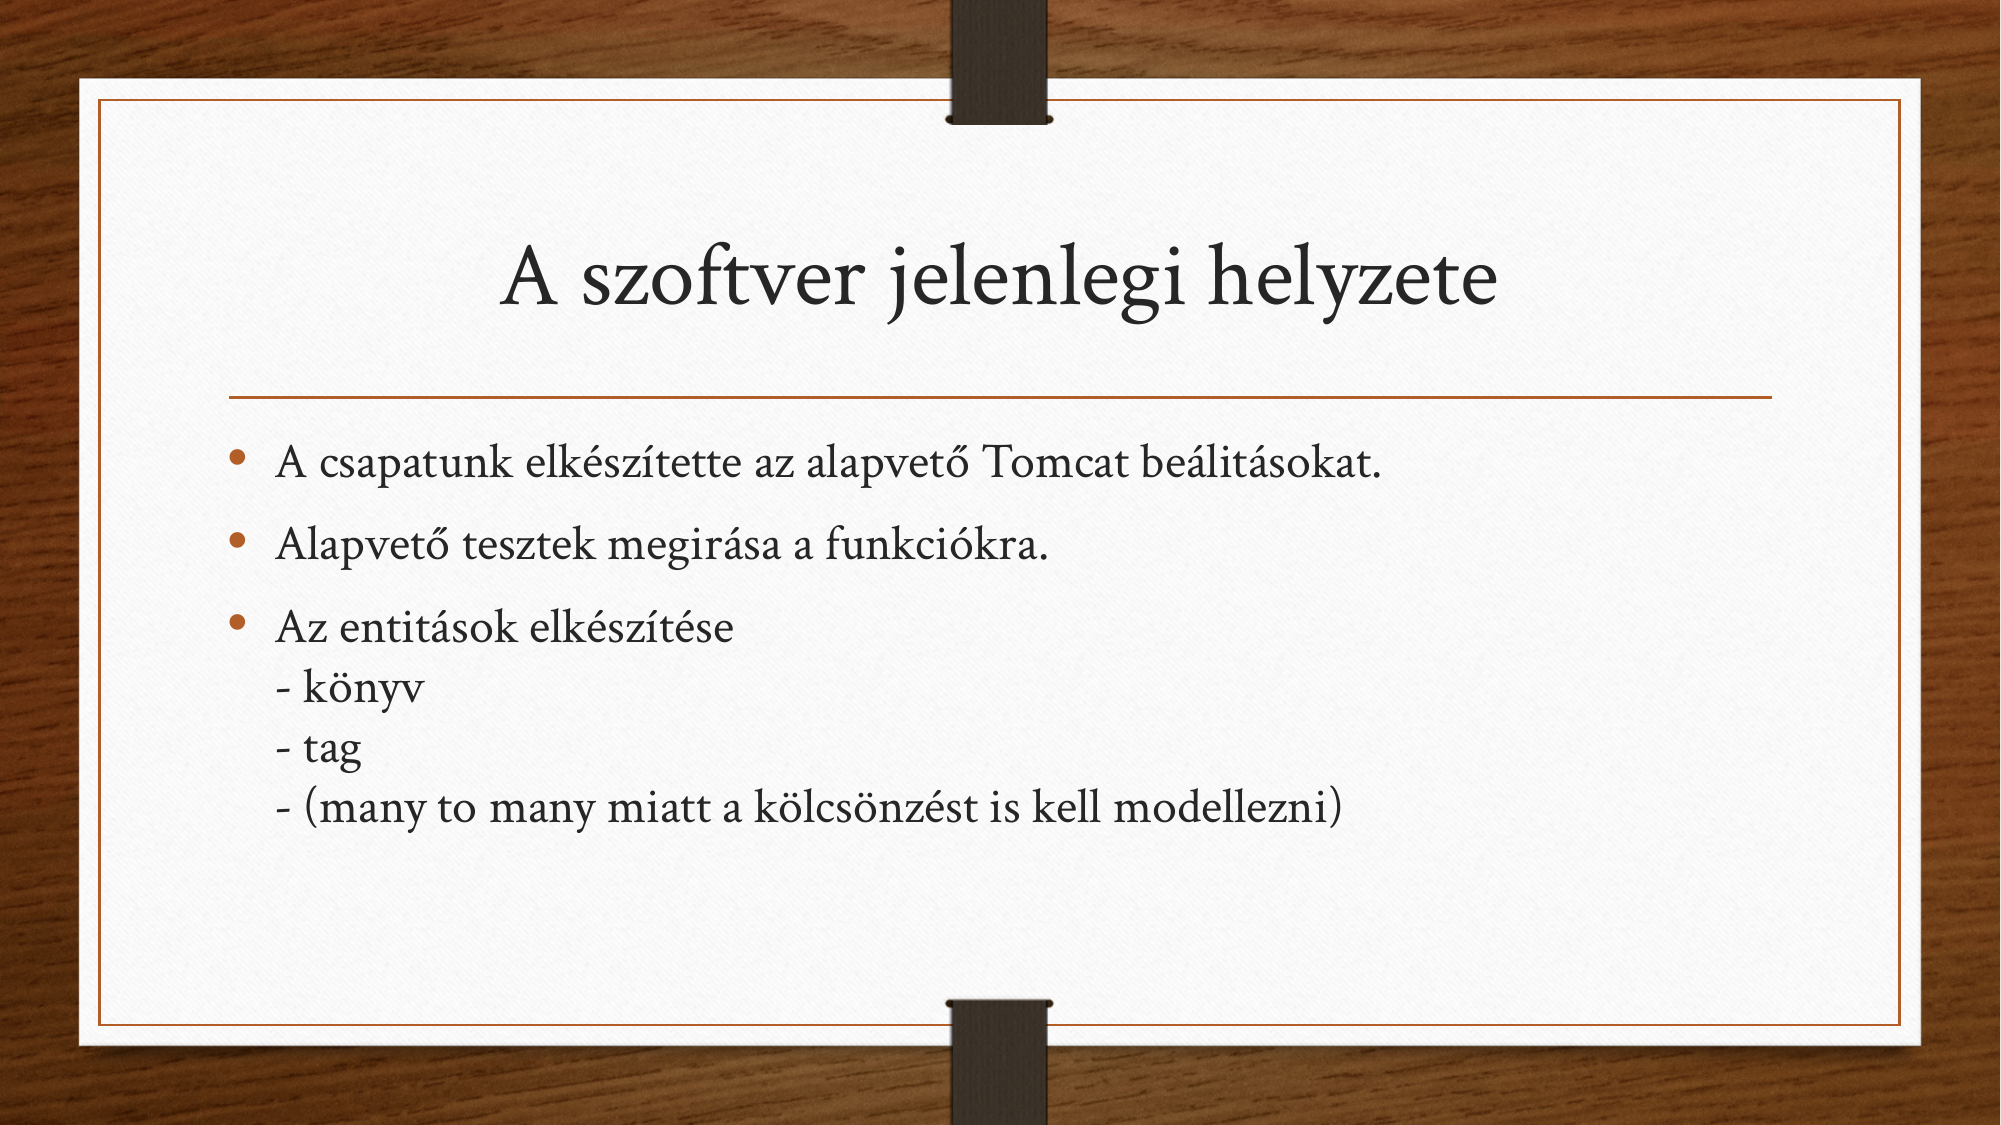

# A szoftver jelenlegi helyzete
A csapatunk elkészítette az alapvető Tomcat beálitásokat.
Alapvető tesztek megirása a funkciókra.
Az entitások elkészítése
- könyv
- tag
- (many to many miatt a kölcsönzést is kell modellezni)